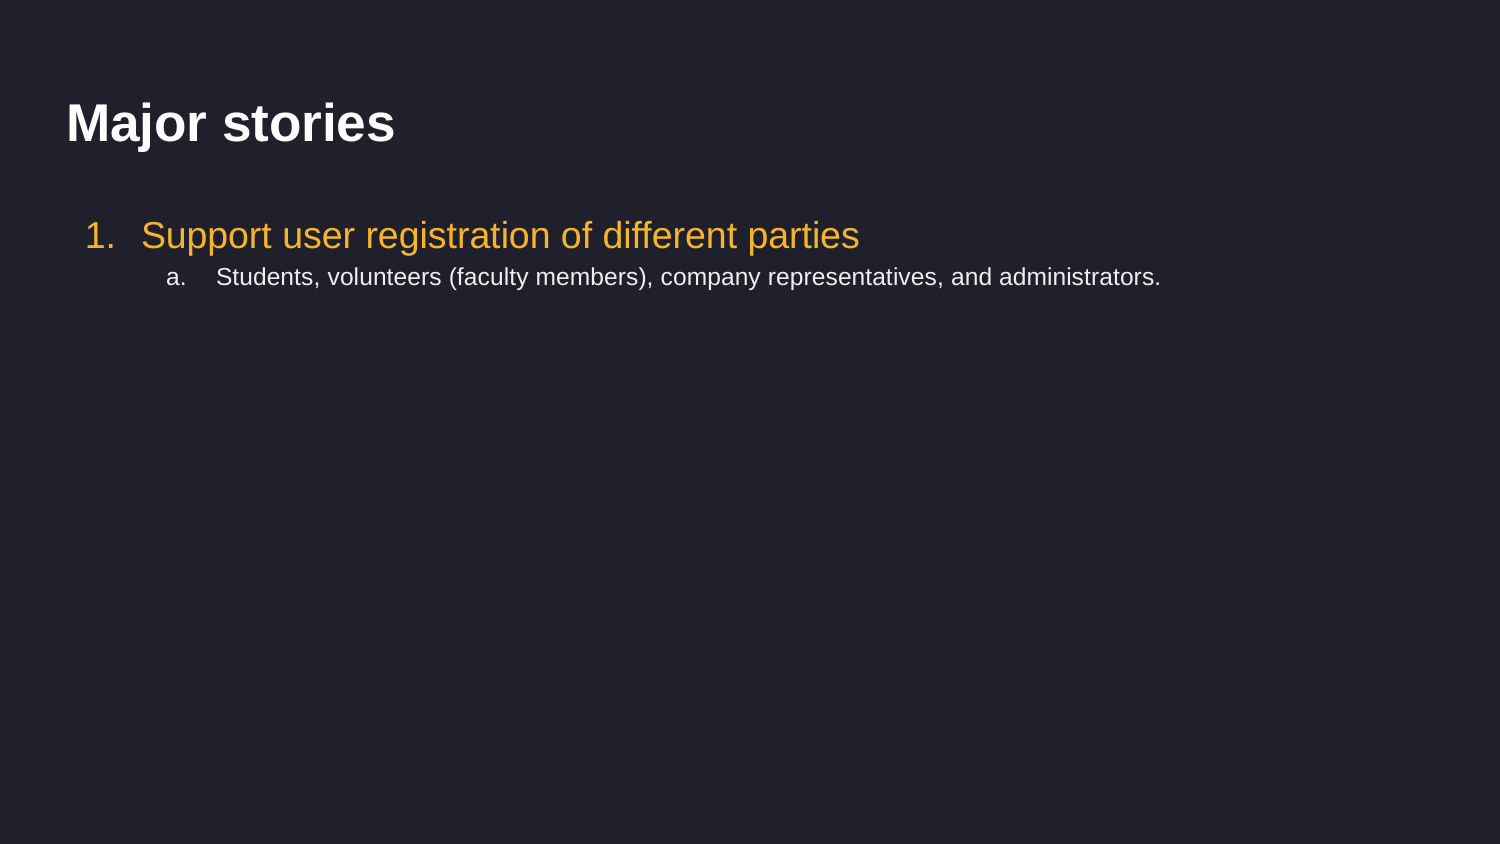

# Major stories
Support user registration of different parties
Students, volunteers (faculty members), company representatives, and administrators.